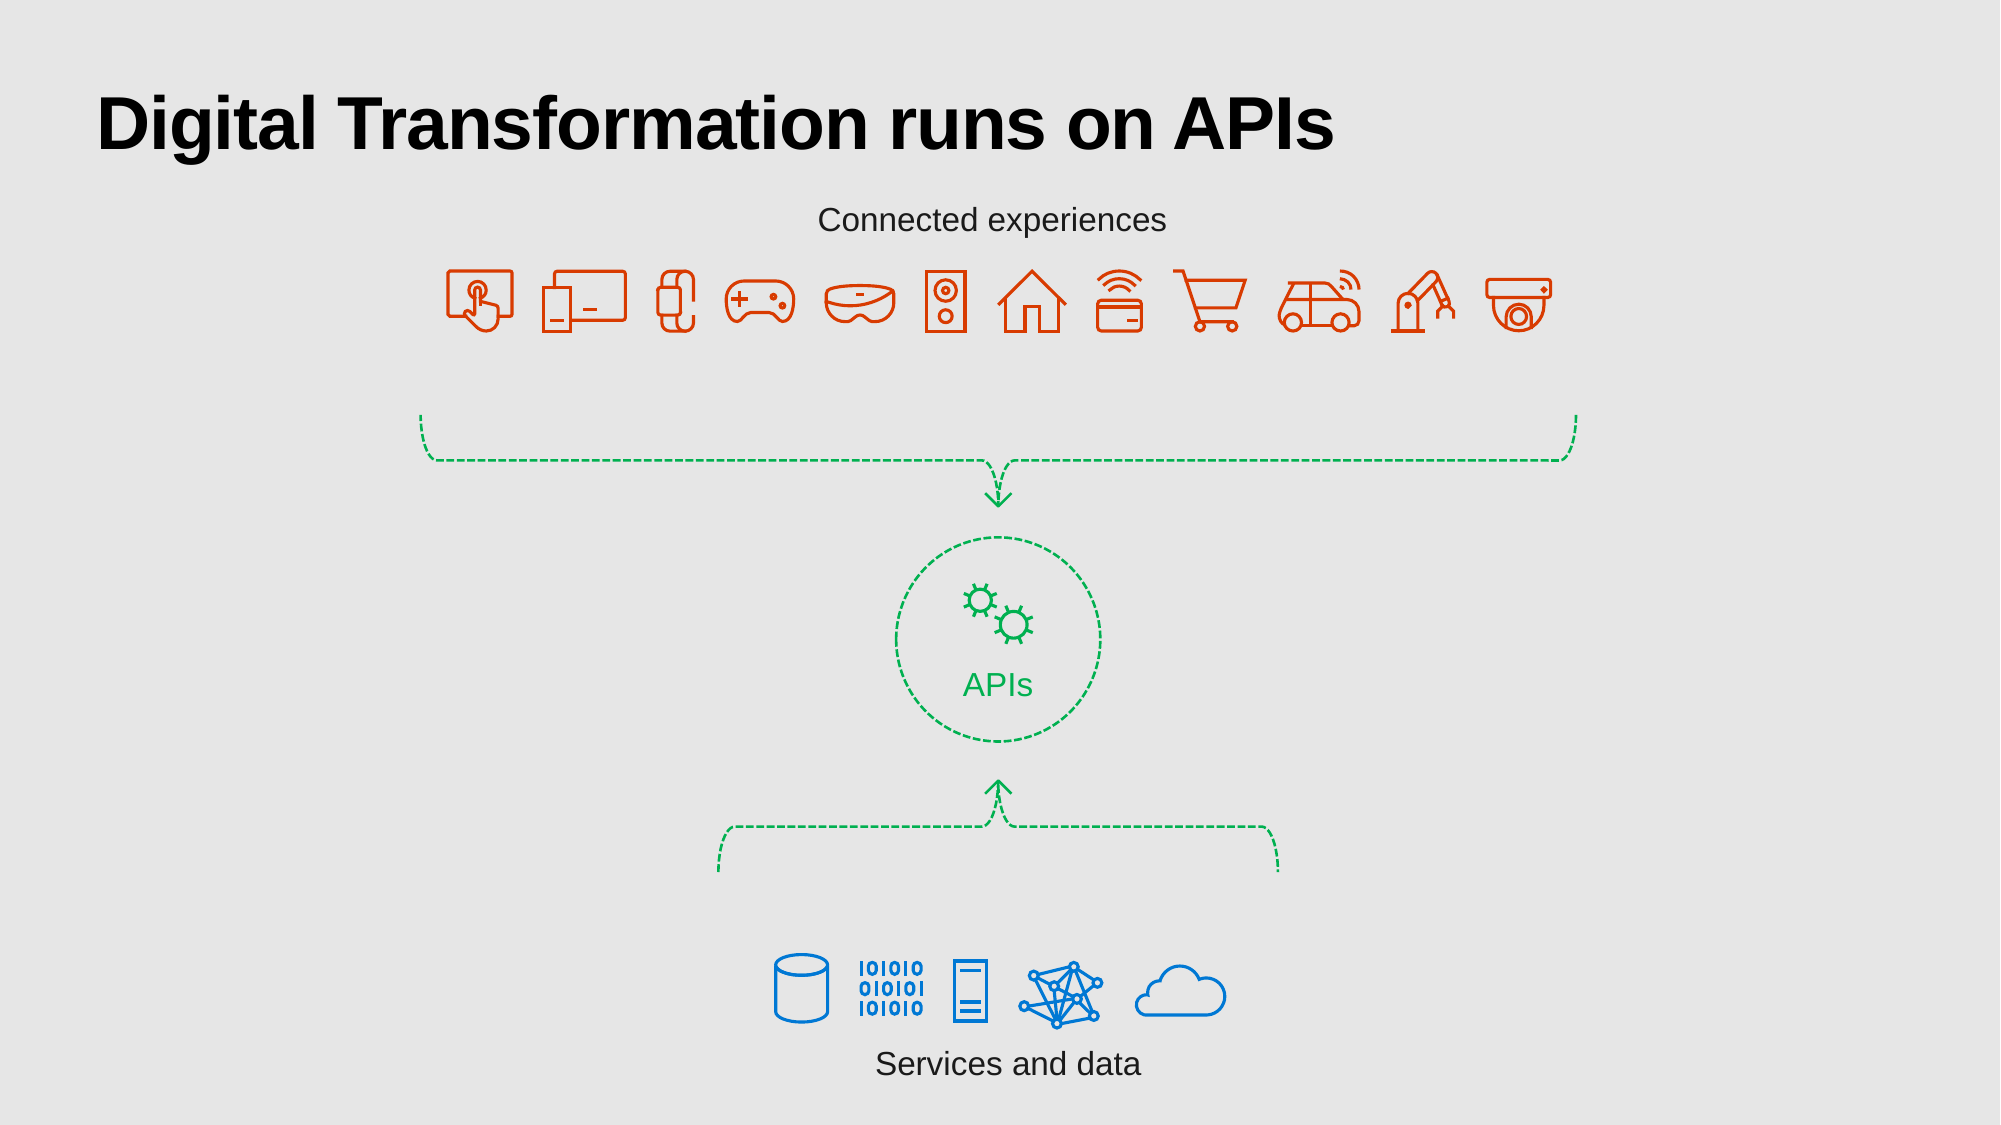

# Digital Transformation runs on APIs
Connected experiences

APIs

Services and data